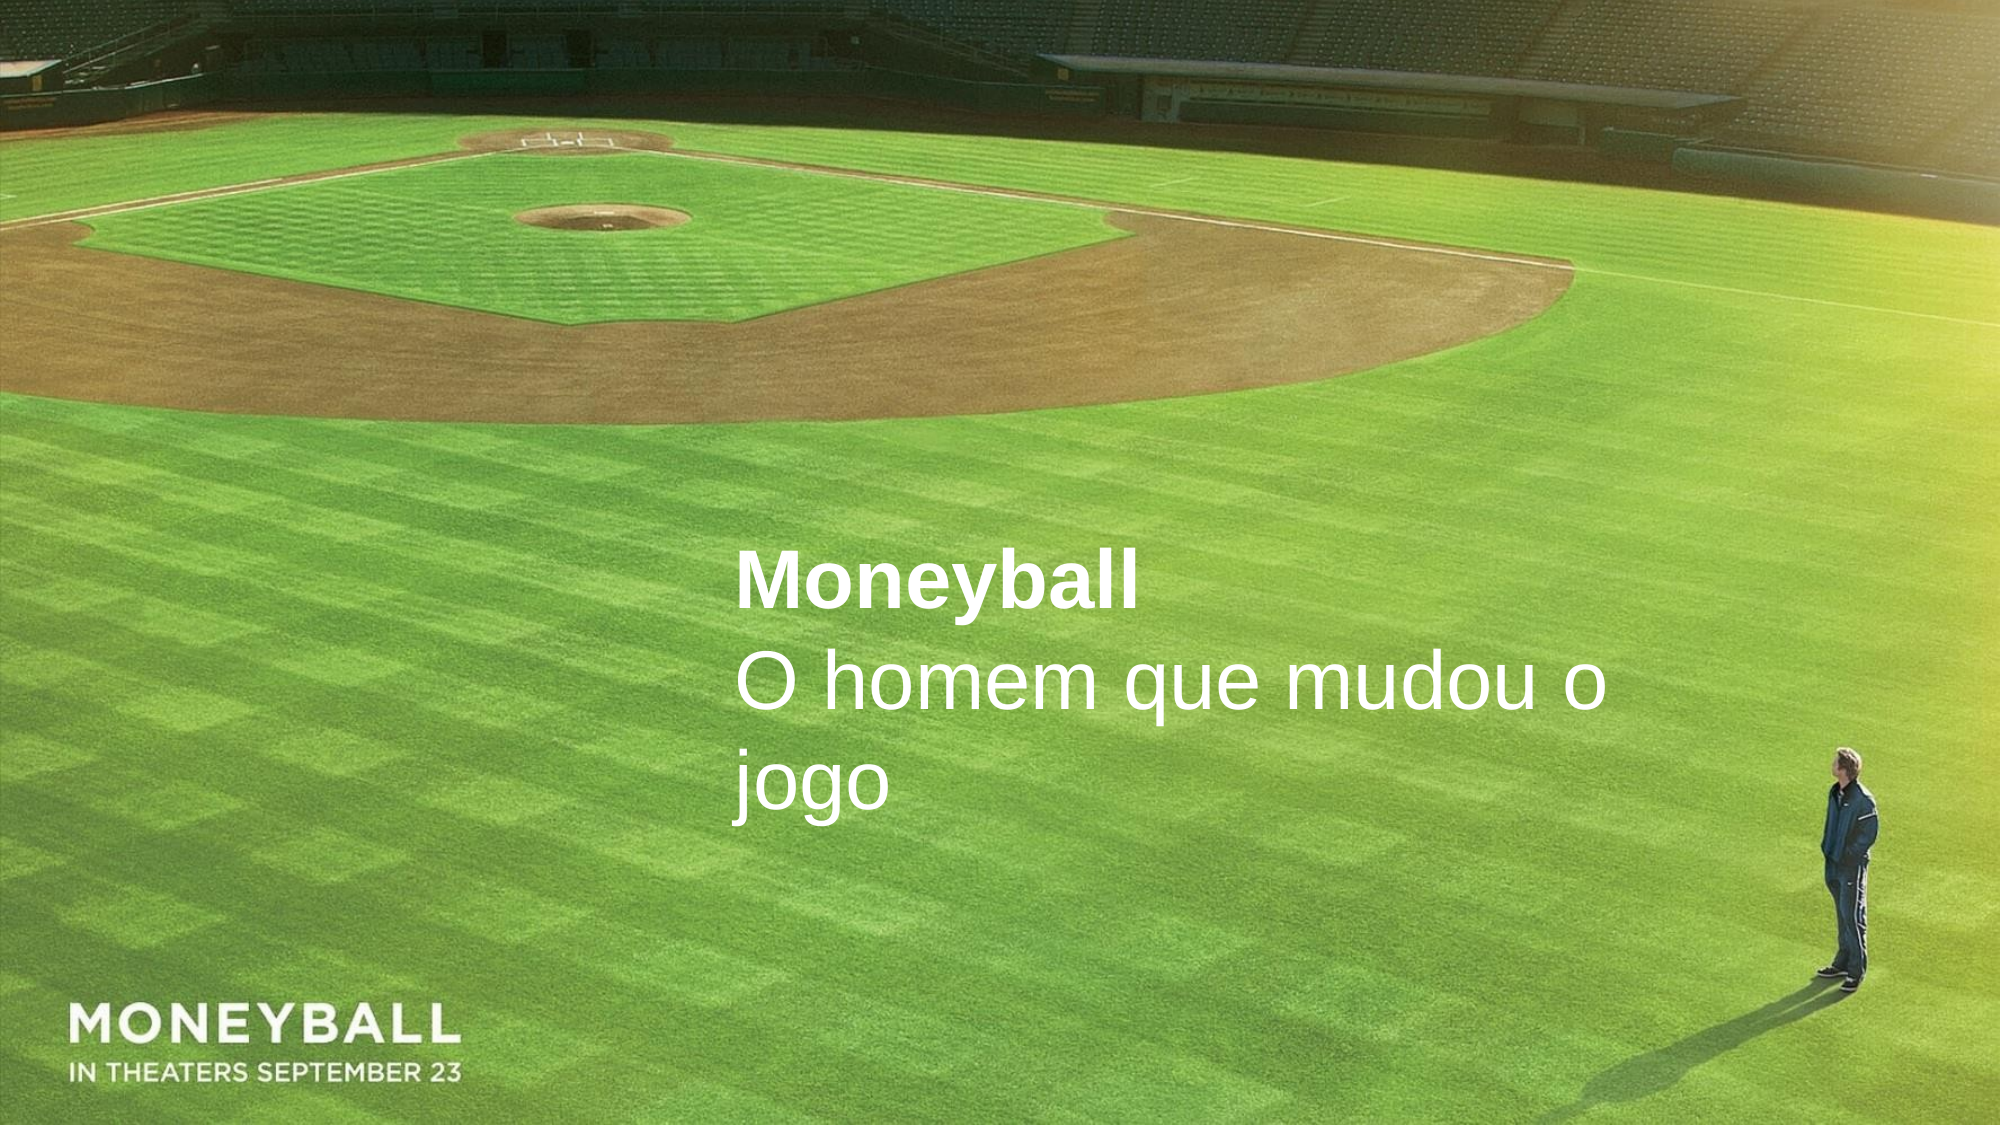

# Moneyball
O homem que mudou o jogo
27